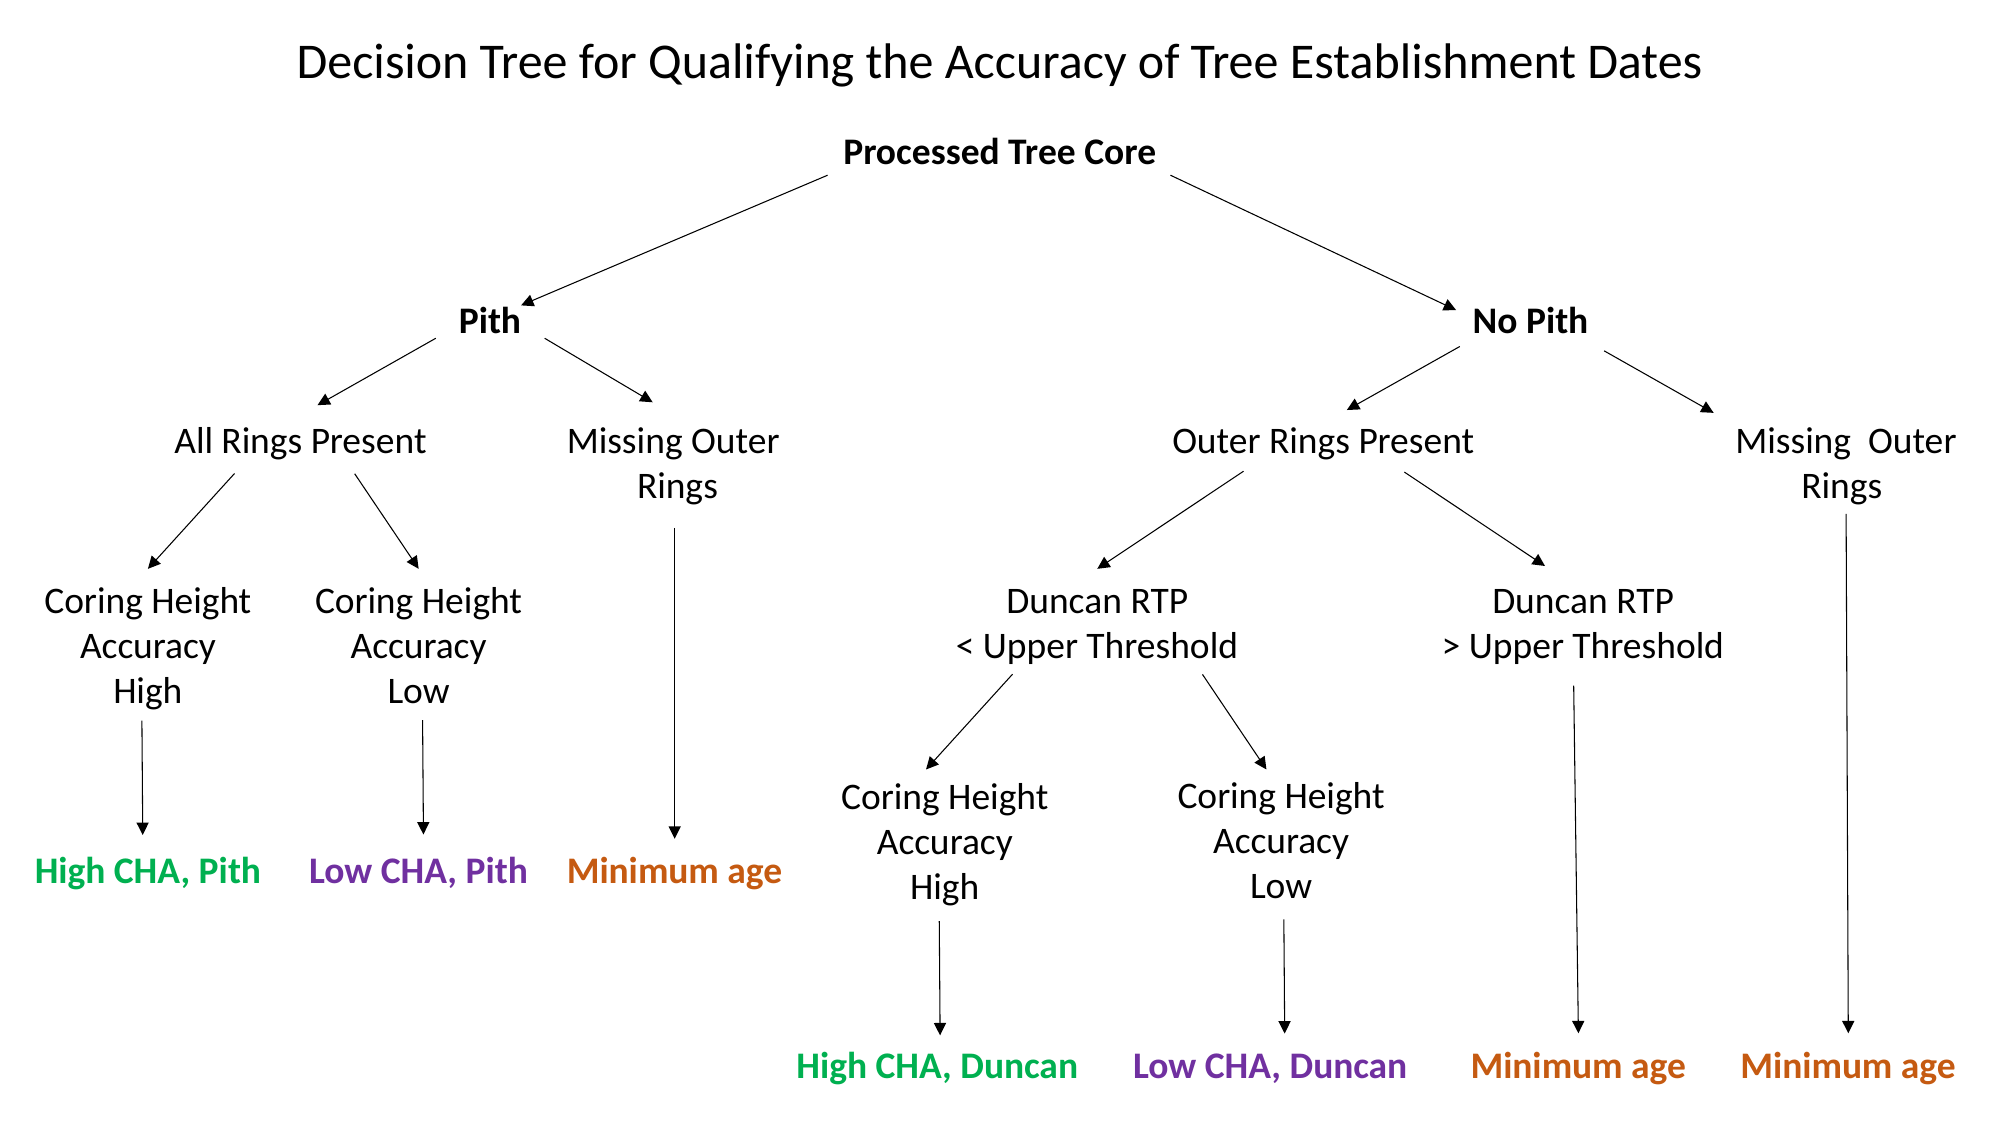

Decision Tree for Qualifying the Accuracy of Tree Establishment Dates
Processed Tree Core
Pith
No Pith
All Rings Present
Missing Outer
 Rings
Outer Rings Present
Missing  Outer
Rings
Coring Height
Accuracy
High
Coring Height
Accuracy
Low
Duncan RTP
< Upper Threshold
Duncan RTP
> Upper Threshold
Coring Height
Accuracy
Low
Coring Height
Accuracy
High
High CHA, Pith
Low CHA, Pith
Minimum age
High CHA, Duncan
Low CHA, Duncan
Minimum age
Minimum age